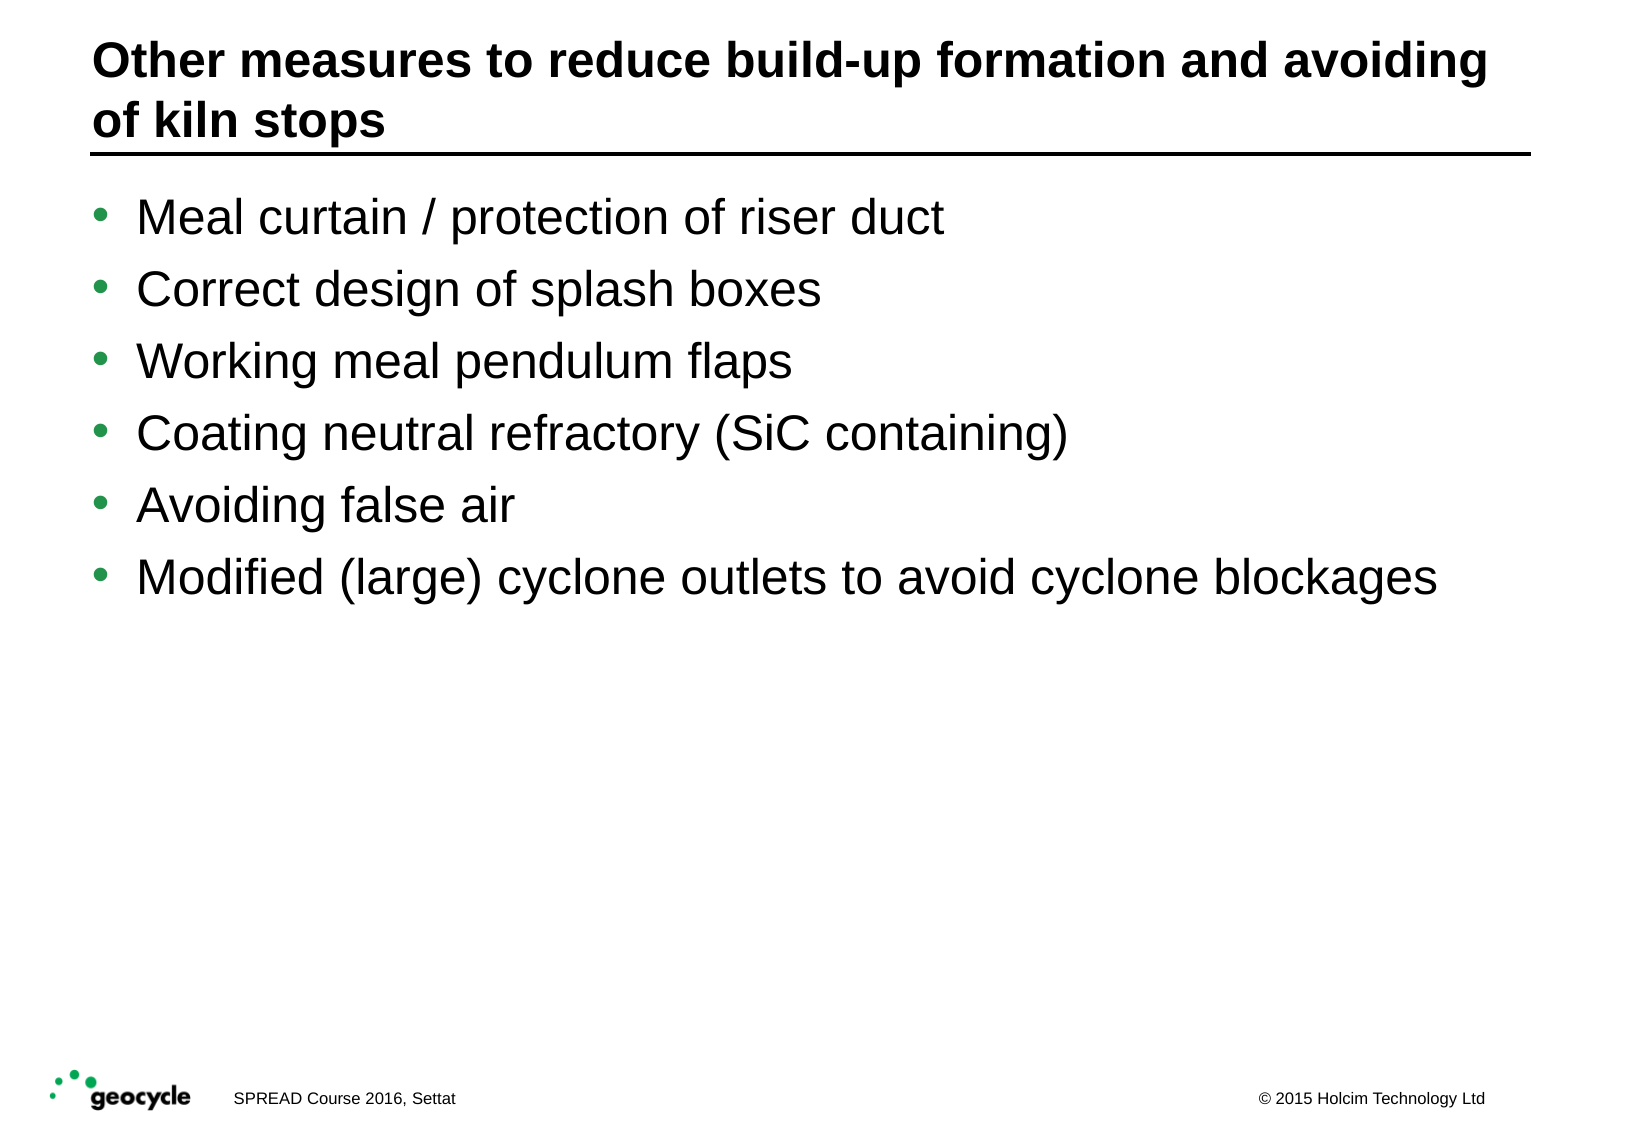

# Other measures to reduce build-up formation and avoiding of kiln stops
Meal curtain / protection of riser duct
Correct design of splash boxes
Working meal pendulum flaps
Coating neutral refractory (SiC containing)
Avoiding false air
Modified (large) cyclone outlets to avoid cyclone blockages

SPREAD Course 2016, Settat